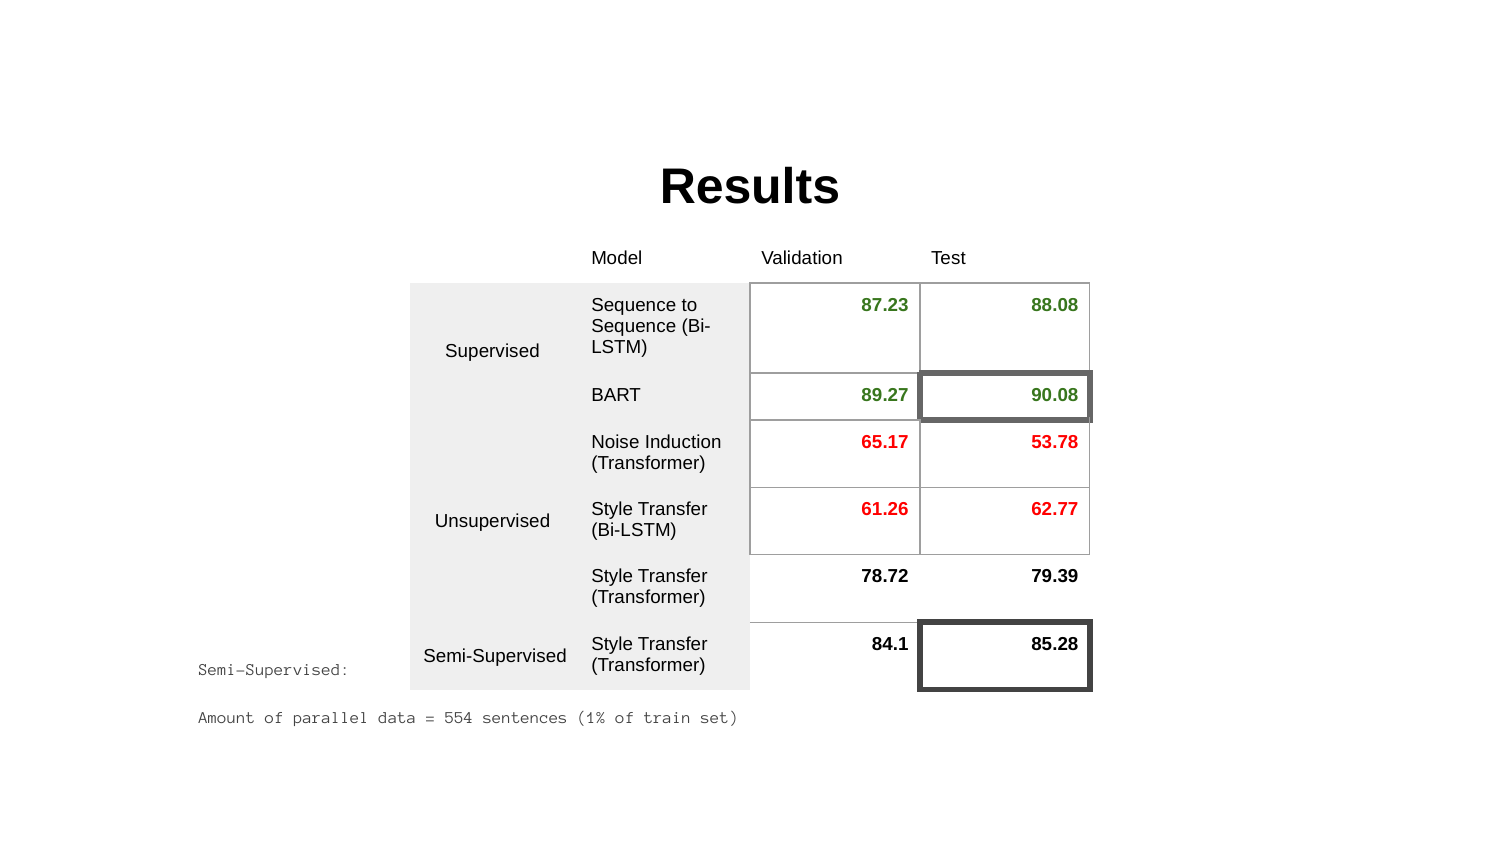

# Results
|  | Model | Validation | Test |
| --- | --- | --- | --- |
| Supervised | Sequence to Sequence (Bi-LSTM) | 87.23 | 88.08 |
|  | BART | 89.27 | 90.08 |
| Unsupervised | Noise Induction (Transformer) | 65.17 | 53.78 |
|  | Style Transfer (Bi-LSTM) | 61.26 | 62.77 |
|  | Style Transfer (Transformer) | 78.72 | 79.39 |
| Semi-Supervised | Style Transfer (Transformer) | 84.1 | 85.28 |
Semi-Supervised:
Amount of parallel data = 554 sentences (1% of train set)